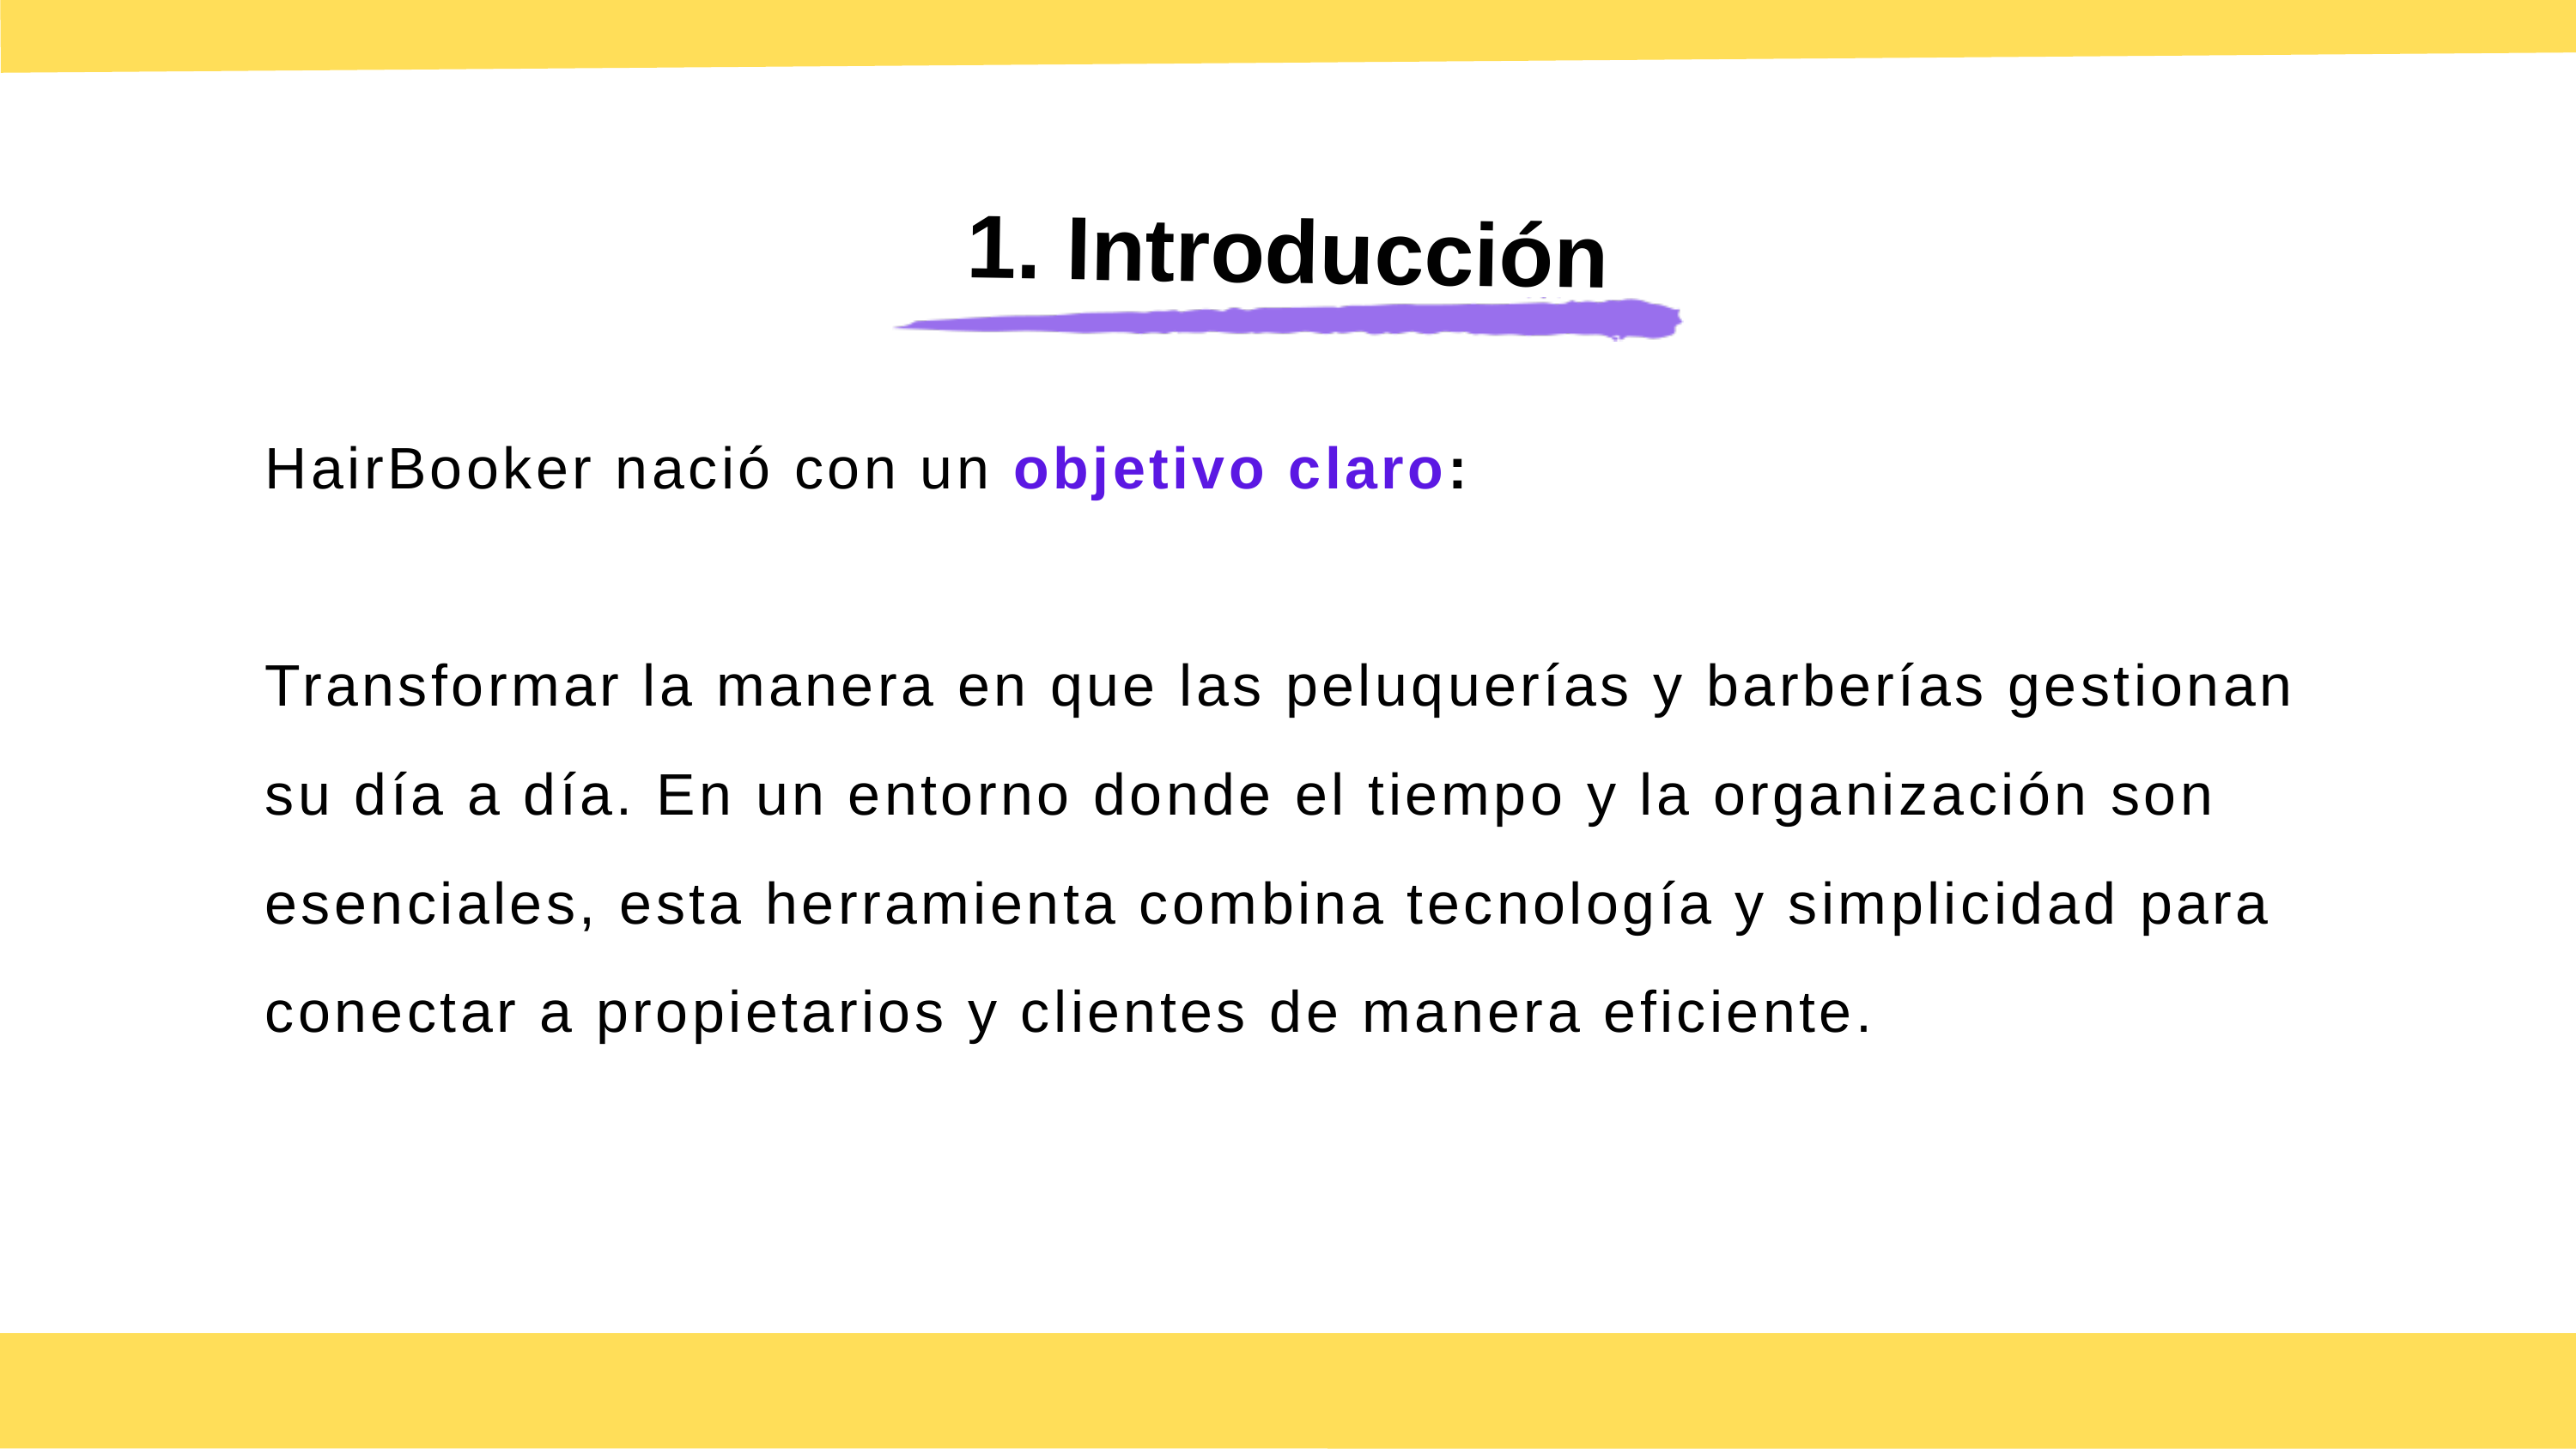

1. Introducción

HairBooker nació con un objetivo claro:

Transformar la manera en que las peluquerías y barberías gestionan su día a día. En un entorno donde el tiempo y la organización son esenciales, esta herramienta combina tecnología y simplicidad para conectar a propietarios y clientes de manera eficiente.